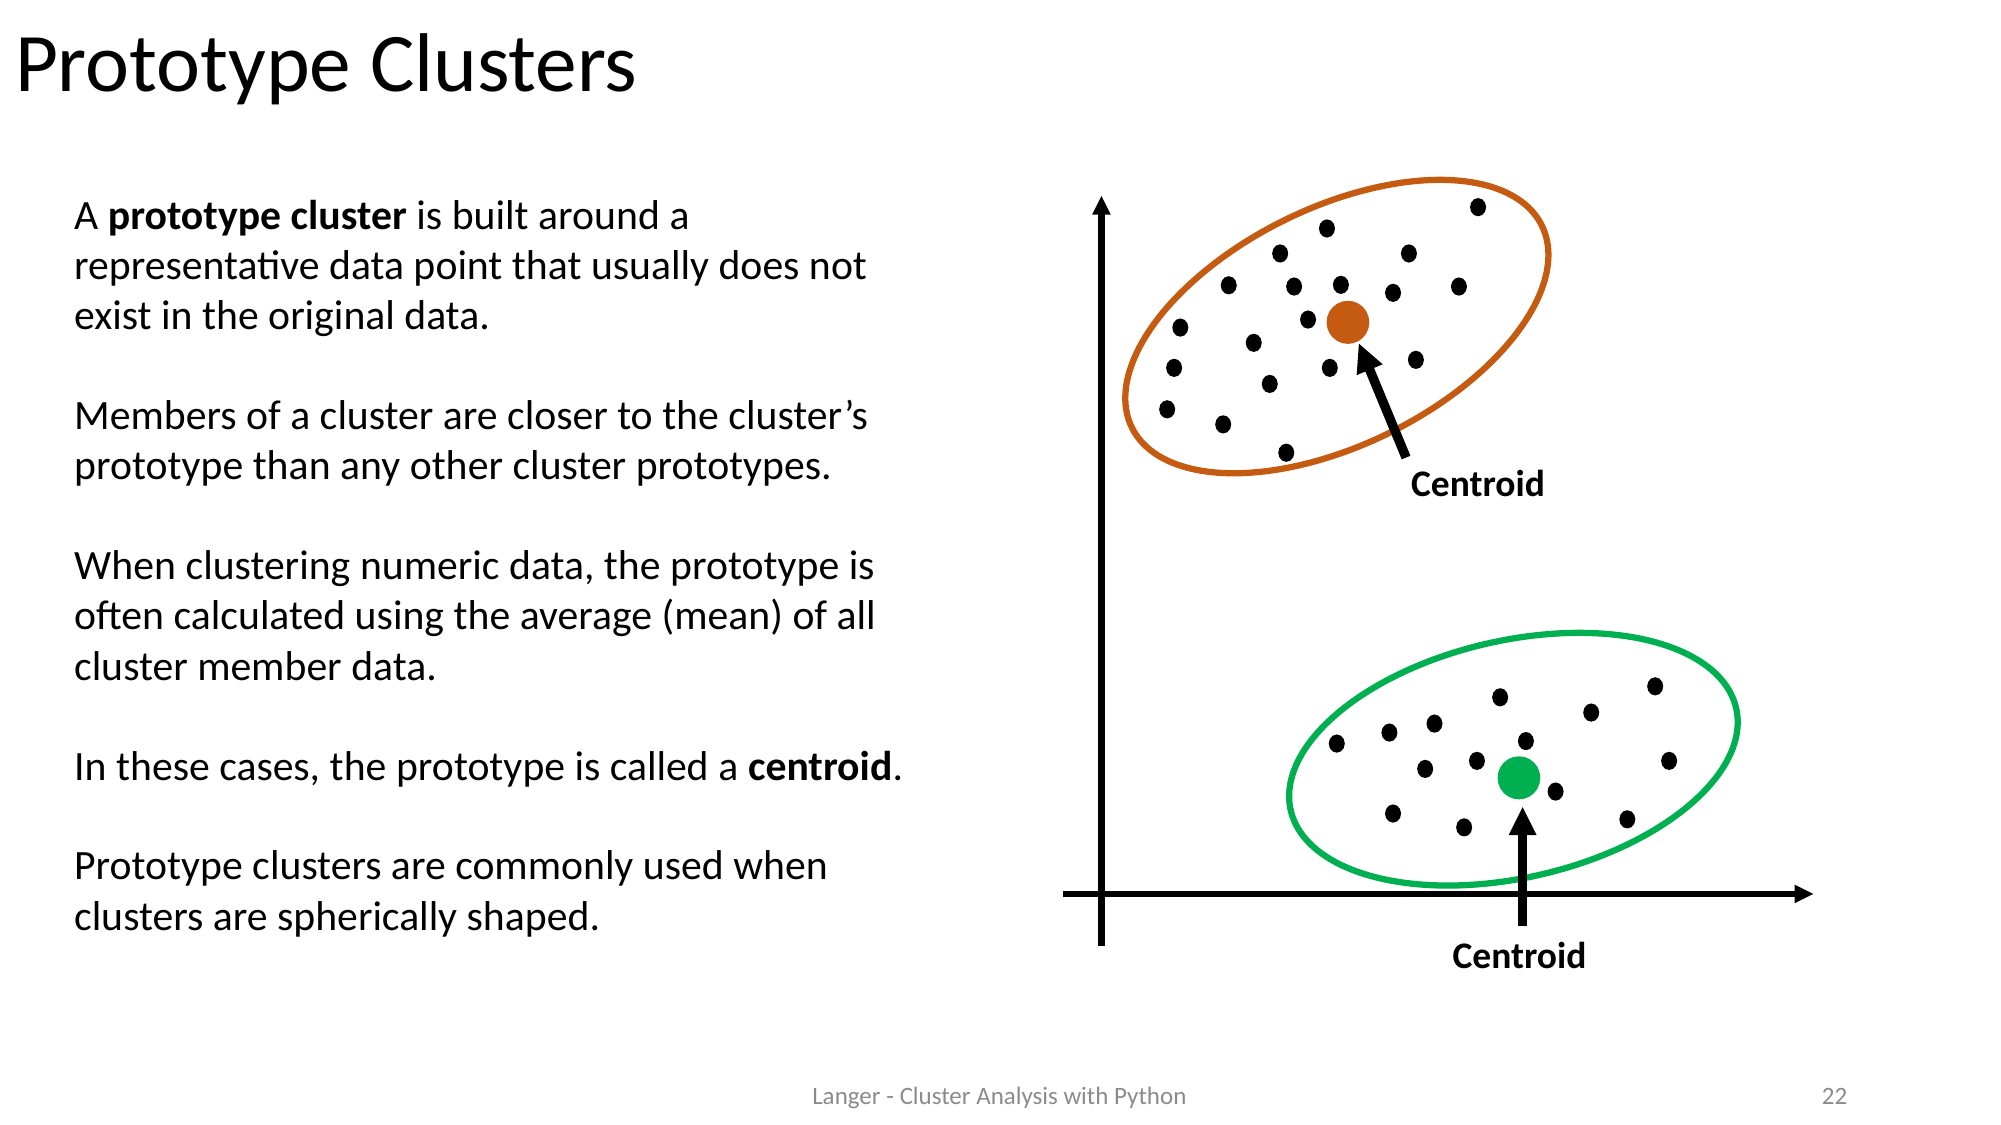

# Prototype Clusters
A prototype cluster is built around a representative data point that usually does not exist in the original data.

Members of a cluster are closer to the cluster’s prototype than any other cluster prototypes.

When clustering numeric data, the prototype is often calculated using the average (mean) of all cluster member data.

In these cases, the prototype is called a centroid.

Prototype clusters are commonly used when clusters are spherically shaped.

Centroid

Centroid
Langer - Cluster Analysis with Python
22